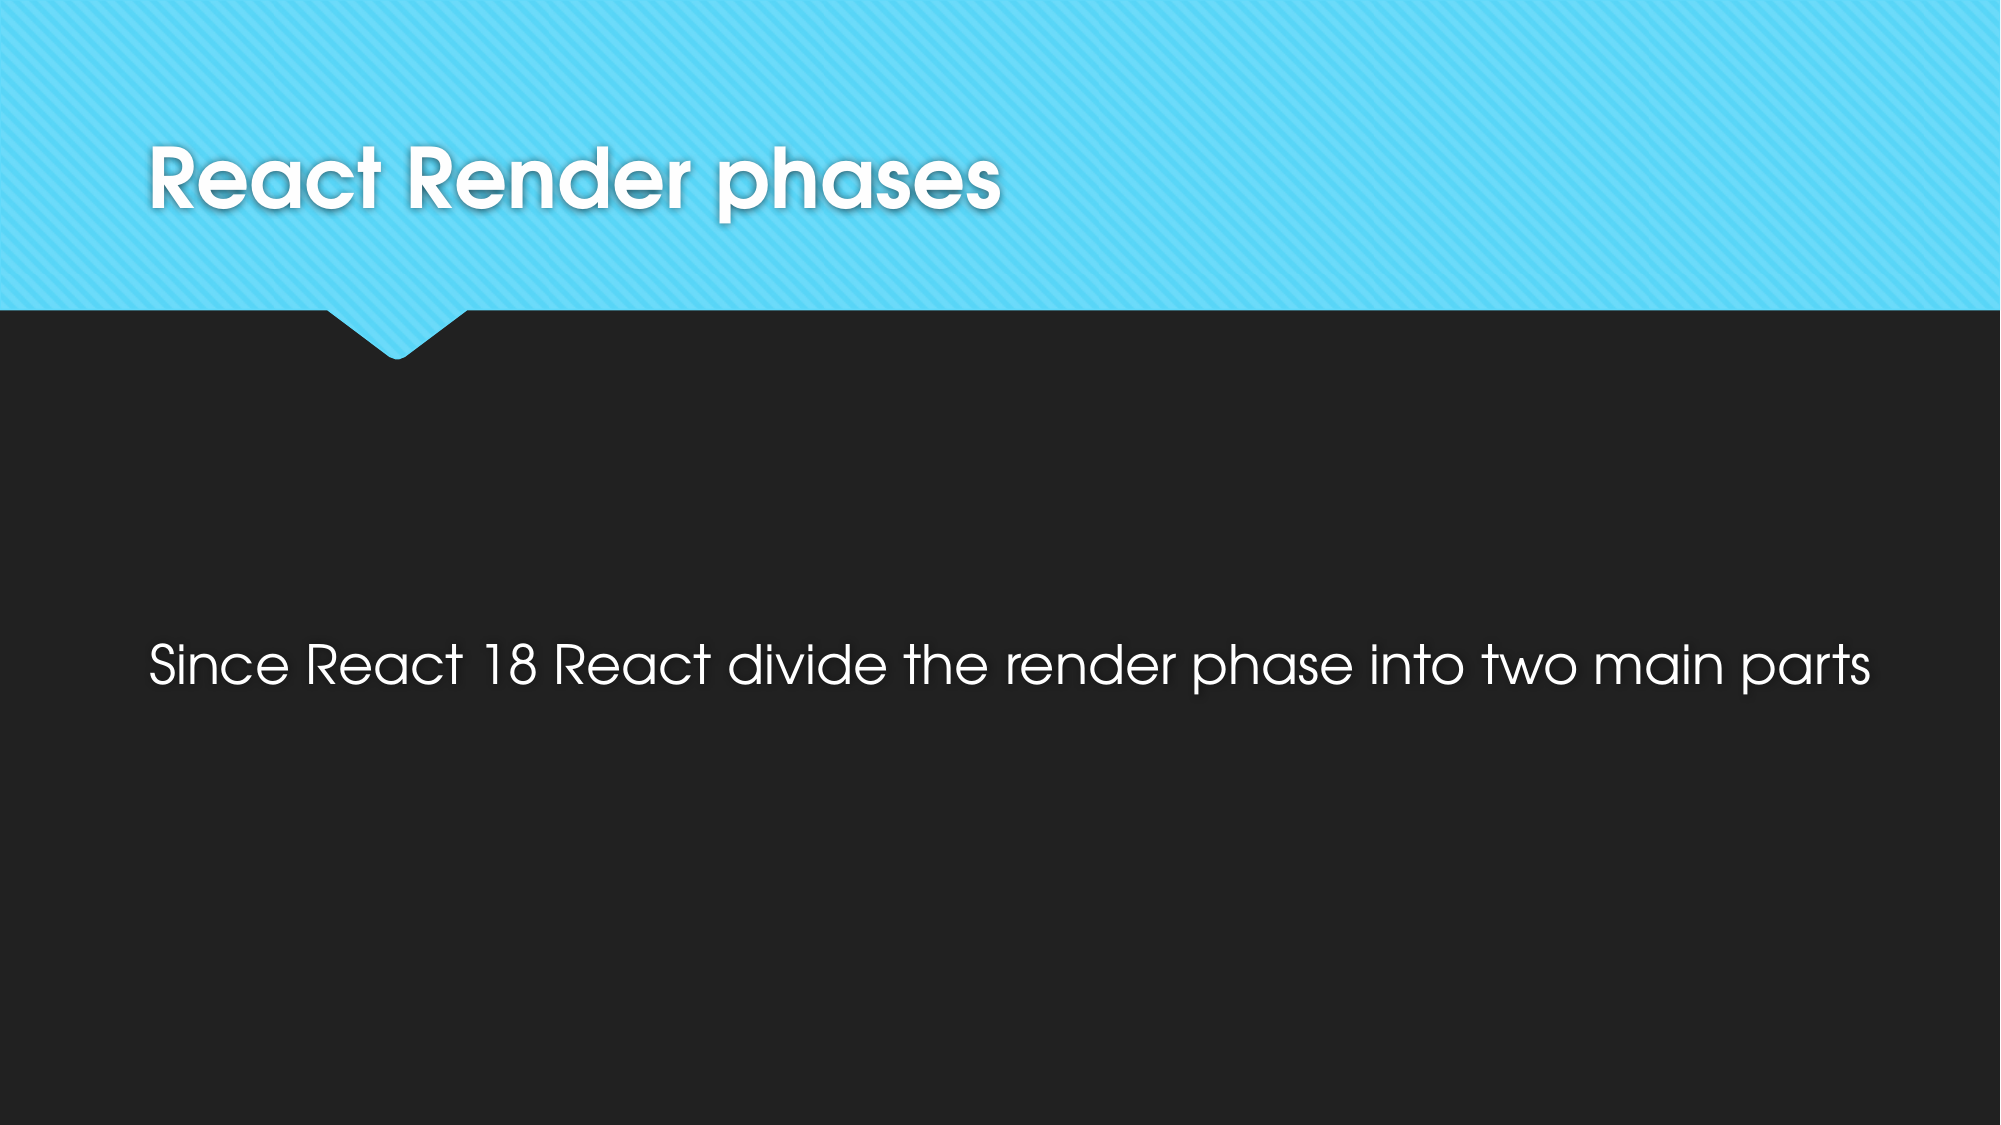

# React Render phases
Since React 18 React divide the render phase into two main parts